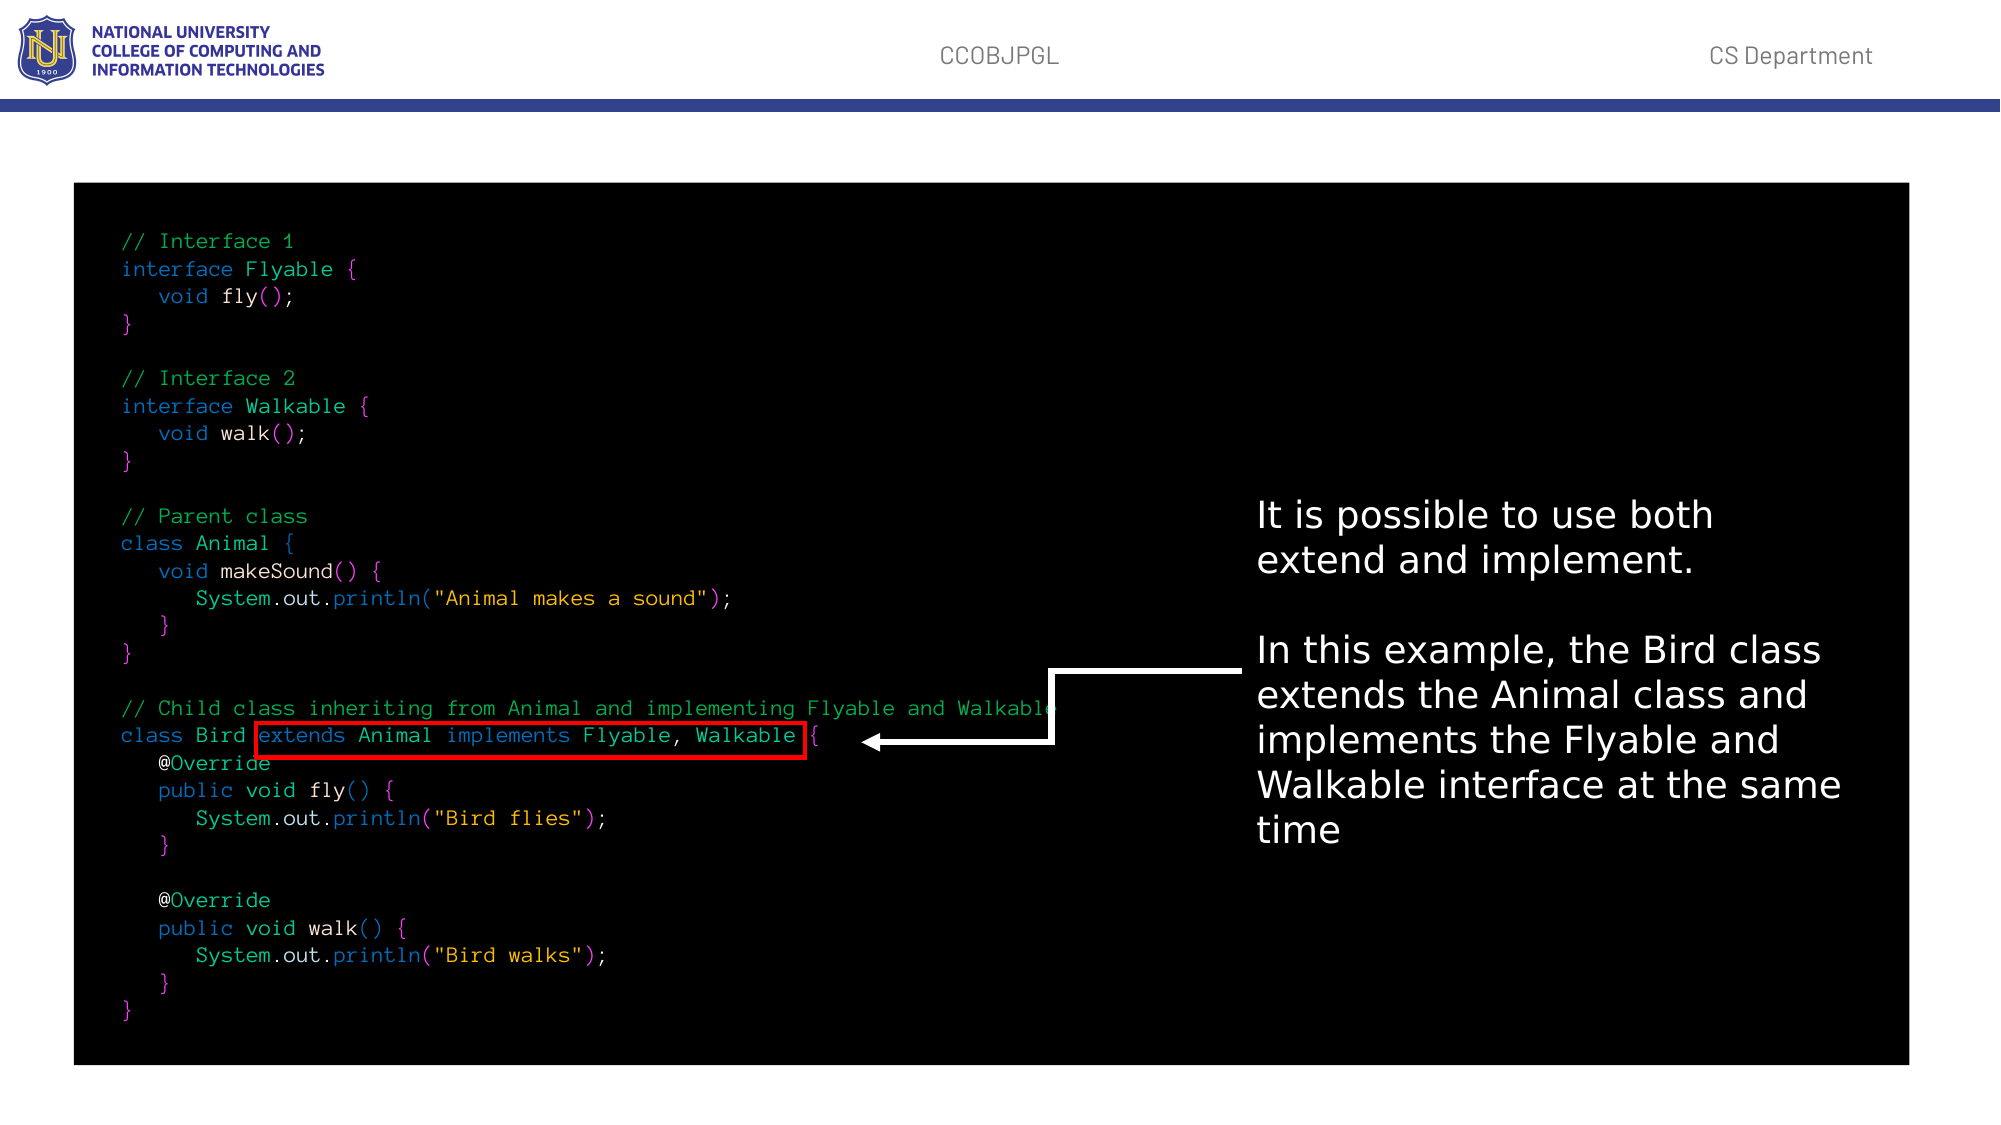

// Interface 1
interface Flyable {
   void fly();
}

// Interface 2
interface Walkable {
   void walk();
}

// Parent class
class Animal {
   void makeSound() {
      System.out.println("Animal makes a sound");
   }
}

// Child class inheriting from Animal and implementing Flyable and Walkable
class Bird extends Animal implements Flyable, Walkable {
   @Override
   public void fly() {
      System.out.println("Bird flies");
   }

   @Override
   public void walk() {
      System.out.println("Bird walks");
   }
}
It is possible to use both extend and implement.

In this example, the Bird class extends the Animal class and implements the Flyable and Walkable interface at the same time